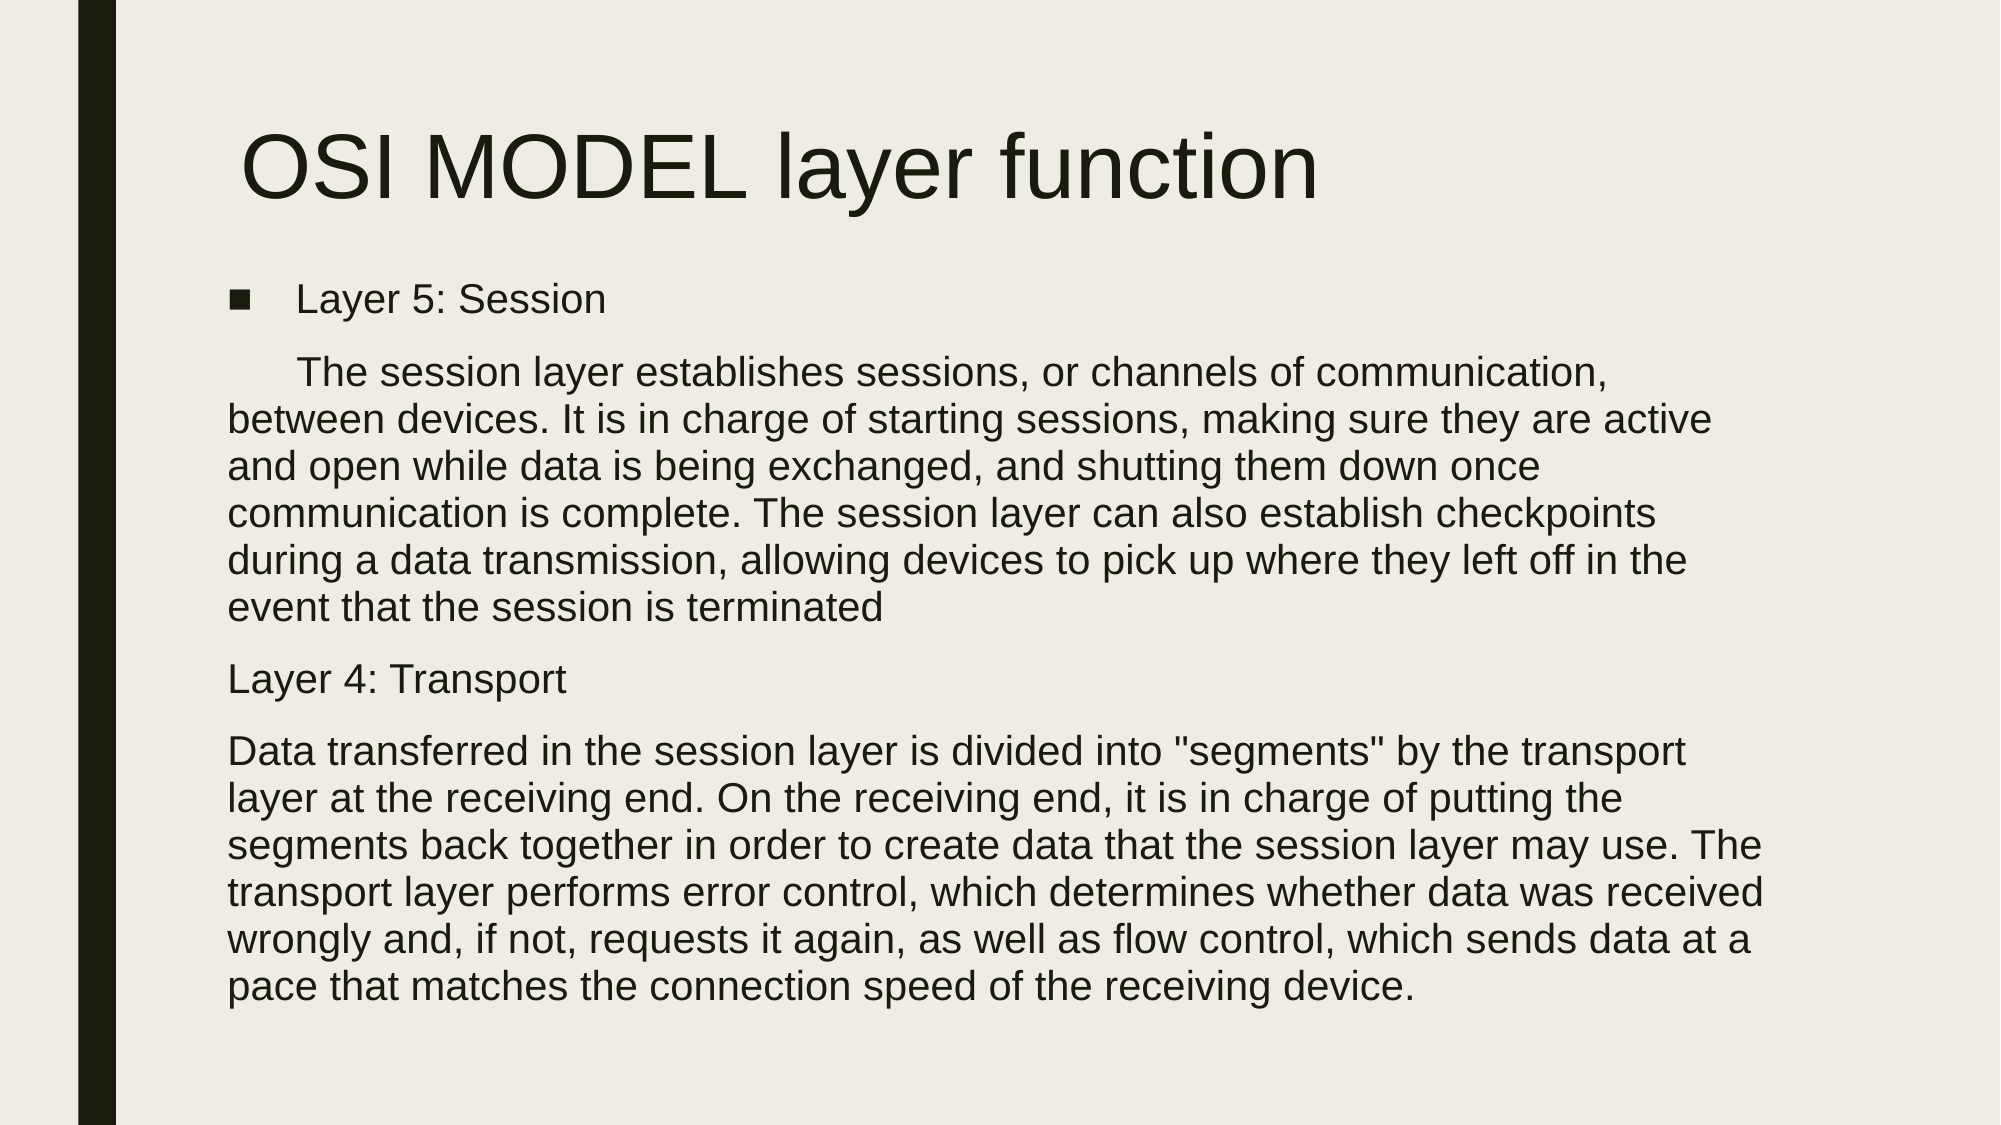

# OSI MODEL layer function
Layer 5: Session
      The session layer establishes sessions, or channels of communication, between devices. It is in charge of starting sessions, making sure they are active and open while data is being exchanged, and shutting them down once communication is complete. The session layer can also establish checkpoints during a data transmission, allowing devices to pick up where they left off in the event that the session is terminated
Layer 4: Transport
Data transferred in the session layer is divided into "segments" by the transport layer at the receiving end. On the receiving end, it is in charge of putting the segments back together in order to create data that the session layer may use. The transport layer performs error control, which determines whether data was received wrongly and, if not, requests it again, as well as flow control, which sends data at a pace that matches the connection speed of the receiving device.